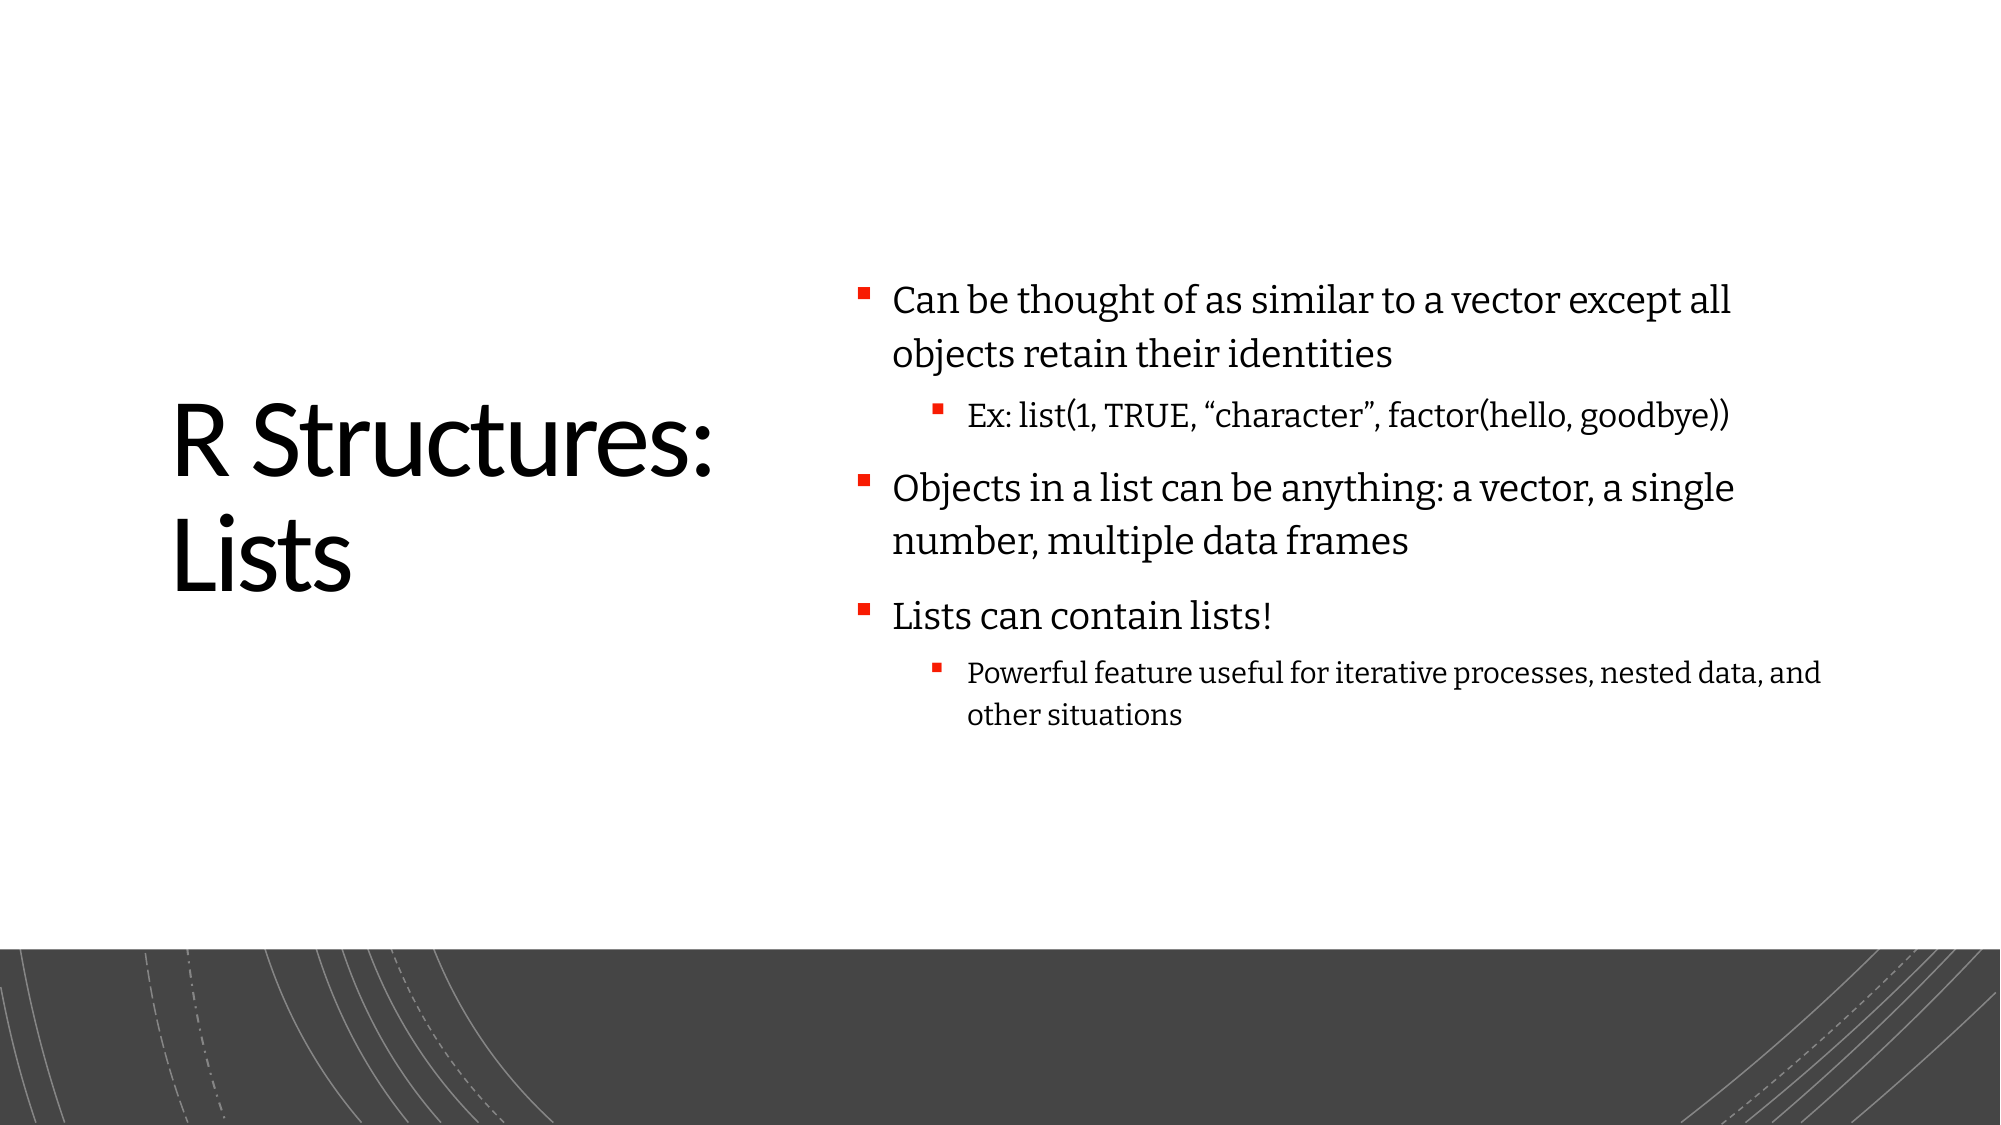

# R Structures: Lists
Can be thought of as similar to a vector except all objects retain their identities
Ex: list(1, TRUE, “character”, factor(hello, goodbye))
Objects in a list can be anything: a vector, a single number, multiple data frames
Lists can contain lists!
Powerful feature useful for iterative processes, nested data, and other situations